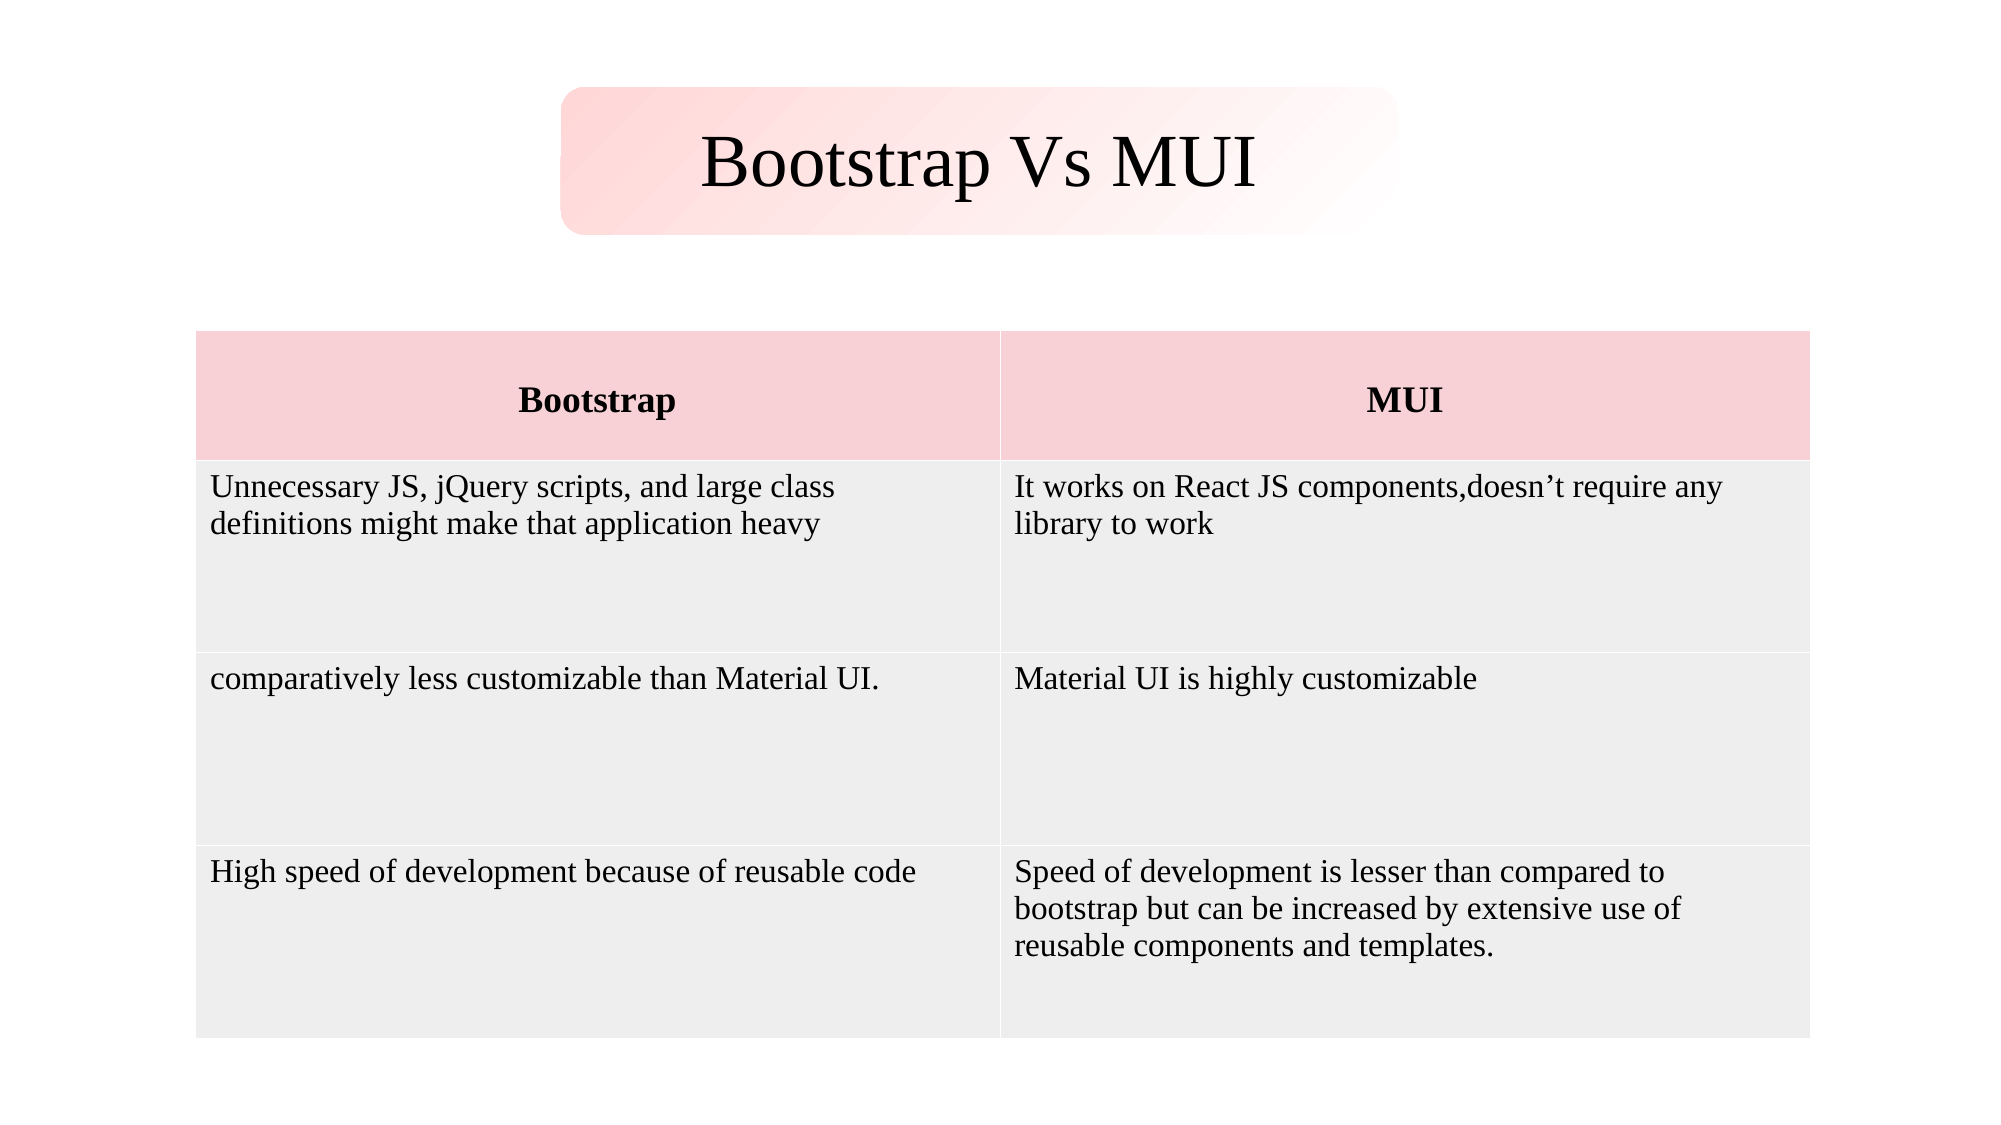

Bootstrap Vs MUI
| Bootstrap | MUI |
| --- | --- |
| Unnecessary JS, jQuery scripts, and large class definitions might make that application heavy | It works on React JS components,doesn’t require any library to work |
| comparatively less customizable than Material UI. | Material UI is highly customizable |
| High speed of development because of reusable code | Speed of development is lesser than compared to bootstrap but can be increased by extensive use of reusable components and templates. |